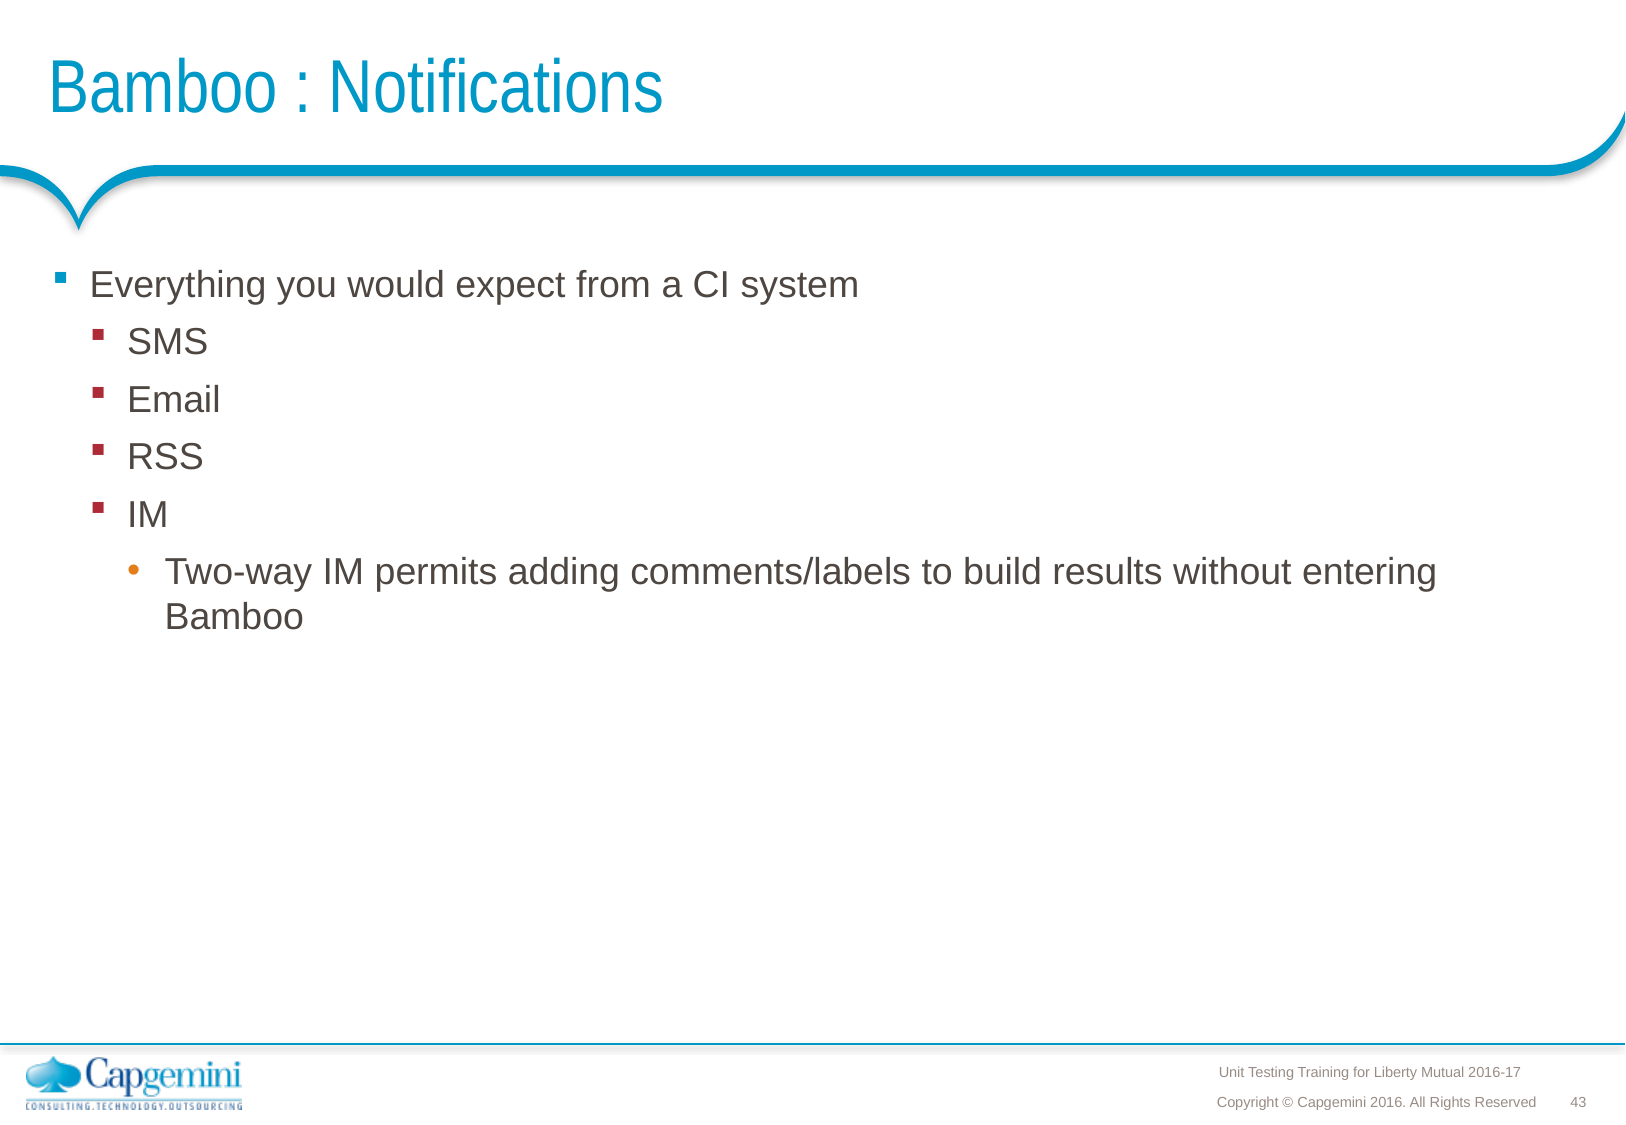

# Bamboo : Notifications
Everything you would expect from a CI system
SMS
Email
RSS
IM
Two-way IM permits adding comments/labels to build results without entering Bamboo